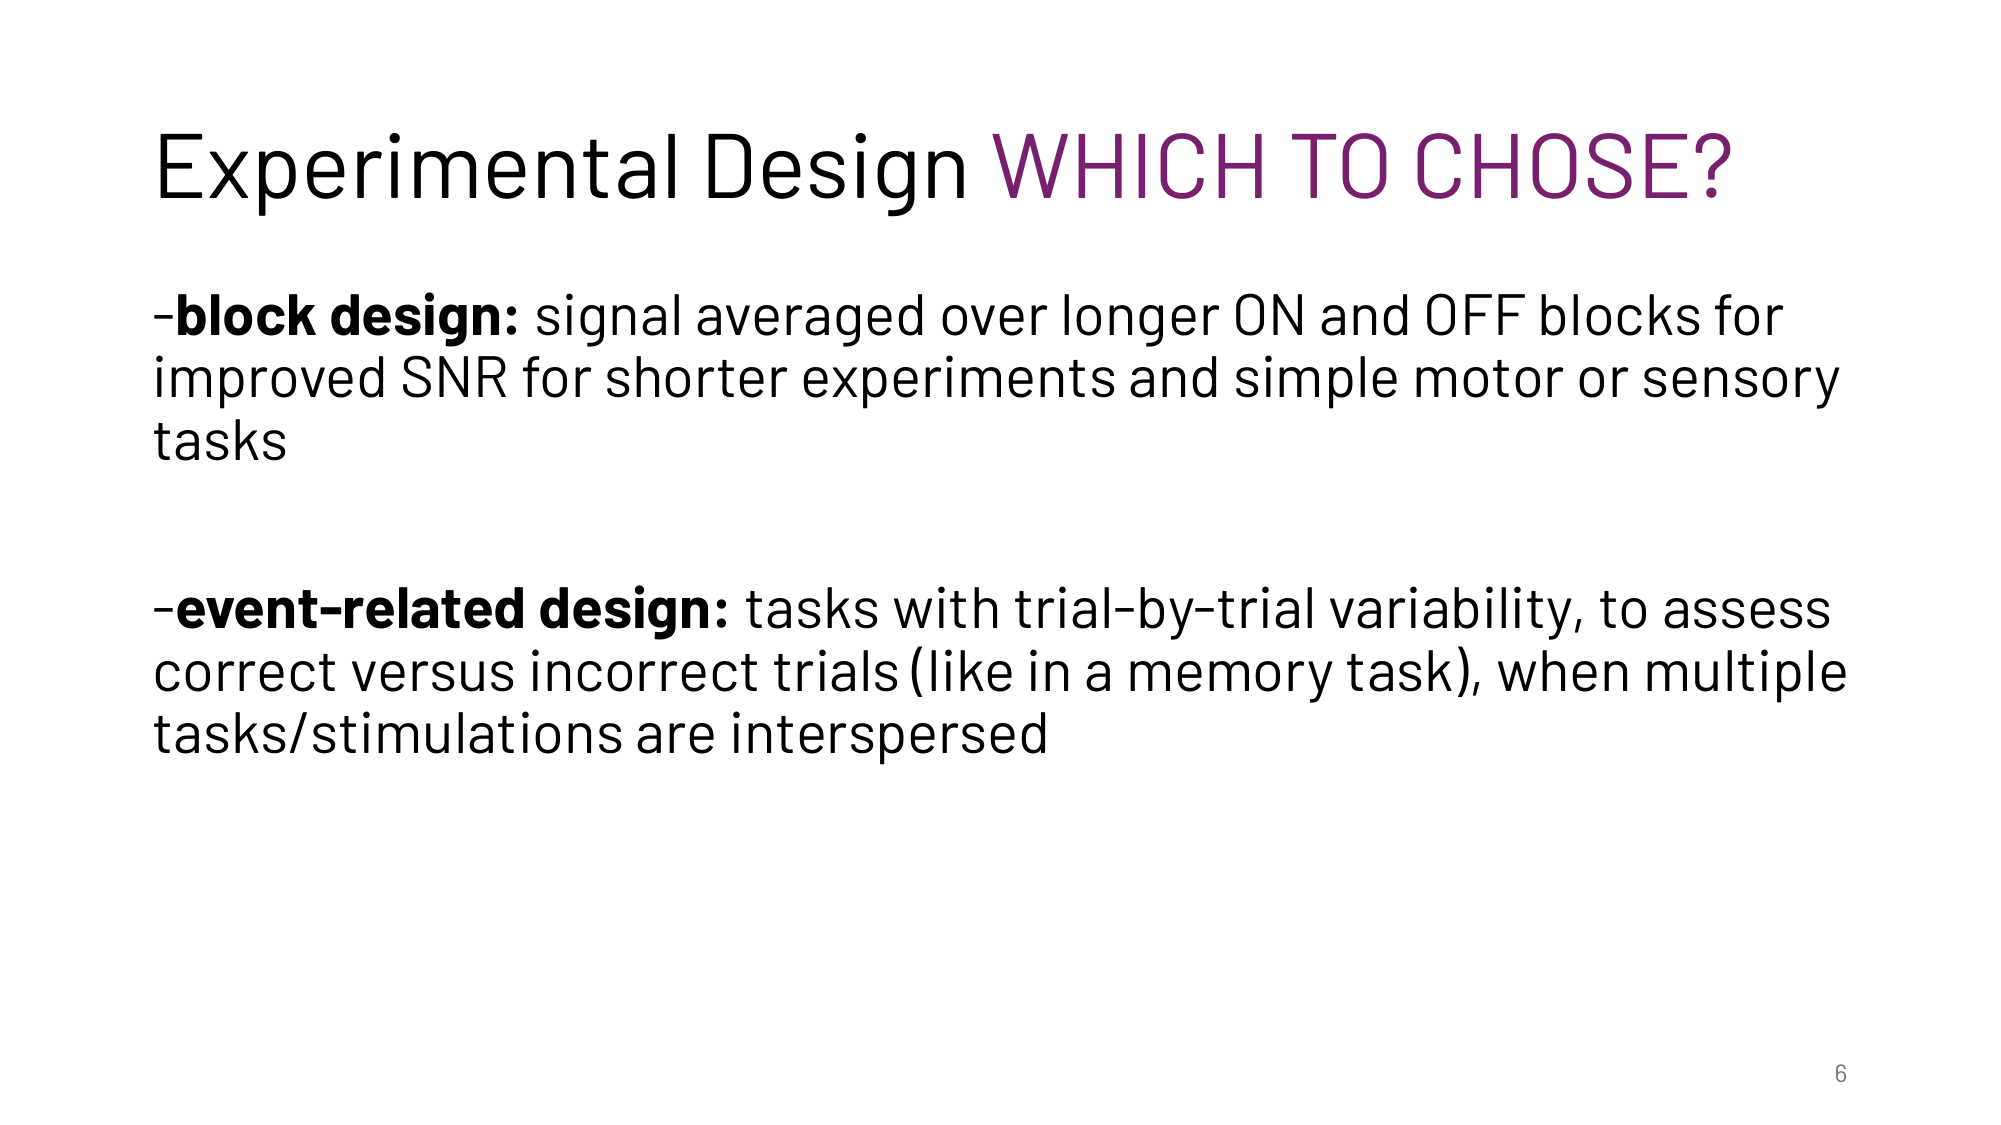

# Experimental Design WHICH TO CHOSE?
-block design: signal averaged over longer ON and OFF blocks for improved SNR for shorter experiments and simple motor or sensory tasks

-event-related design: tasks with trial-by-trial variability, to assess correct versus incorrect trials (like in a memory task), when multiple tasks/stimulations are interspersed
6